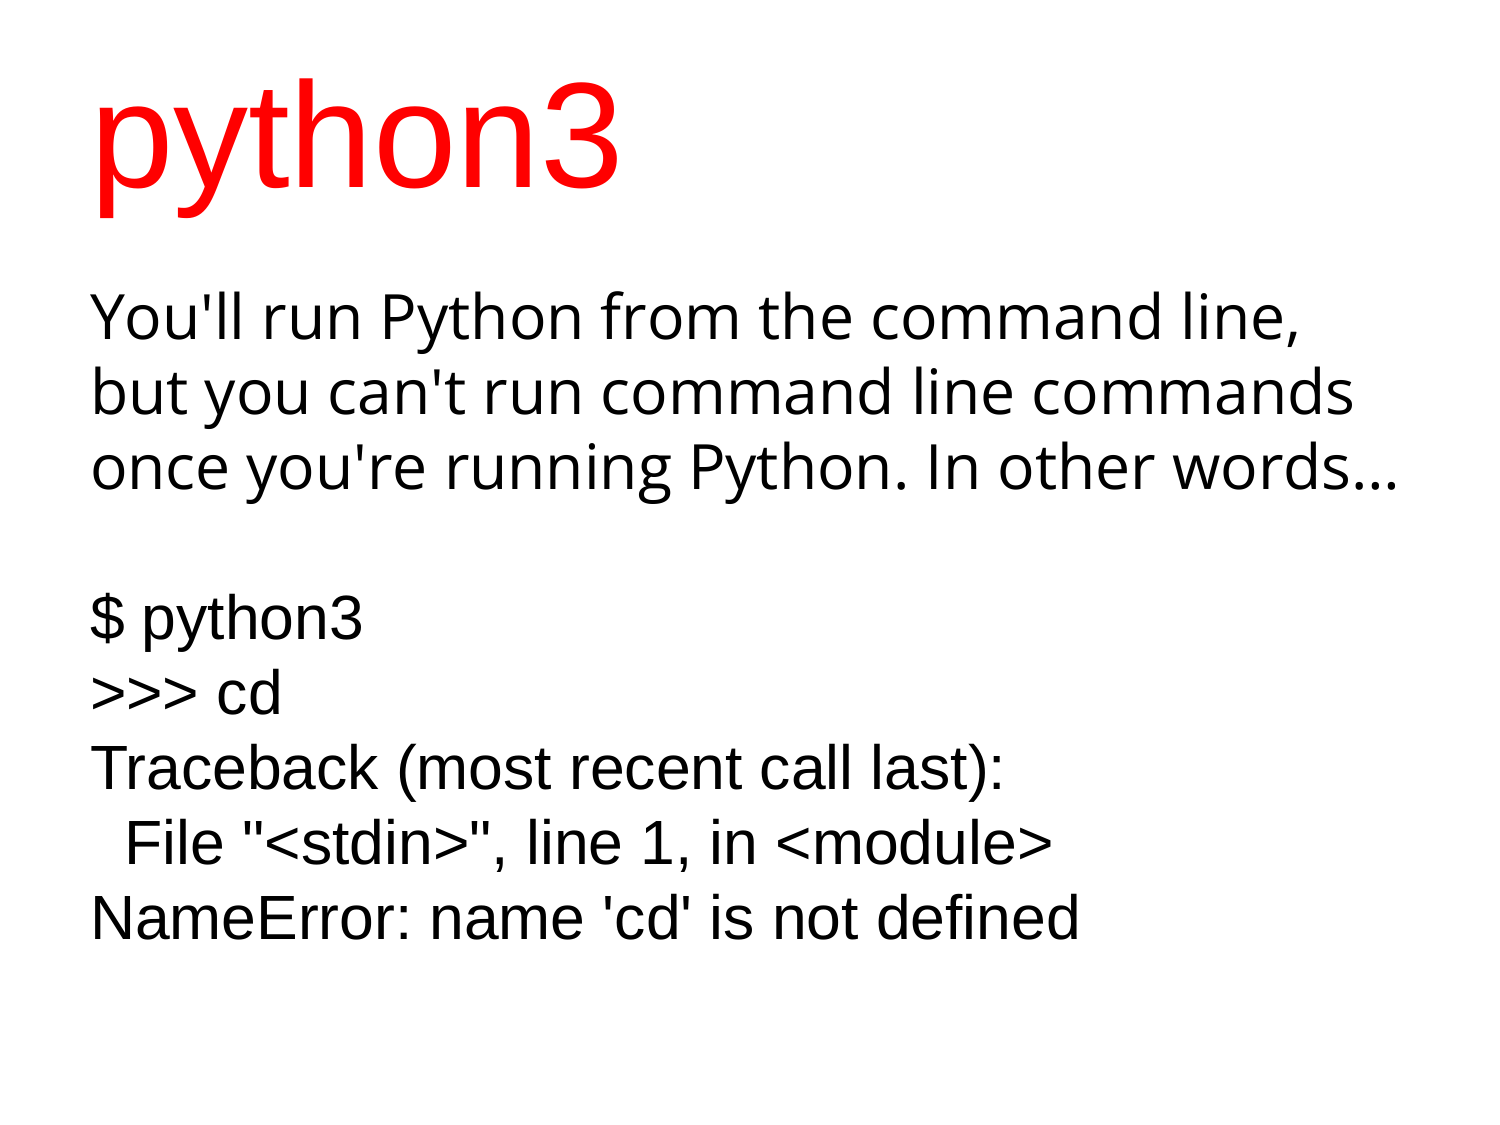

# python3
You'll run Python from the command line, but you can't run command line commands once you're running Python. In other words…

$ python3
>>> cd
Traceback (most recent call last):
  File "<stdin>", line 1, in <module>
NameError: name 'cd' is not defined